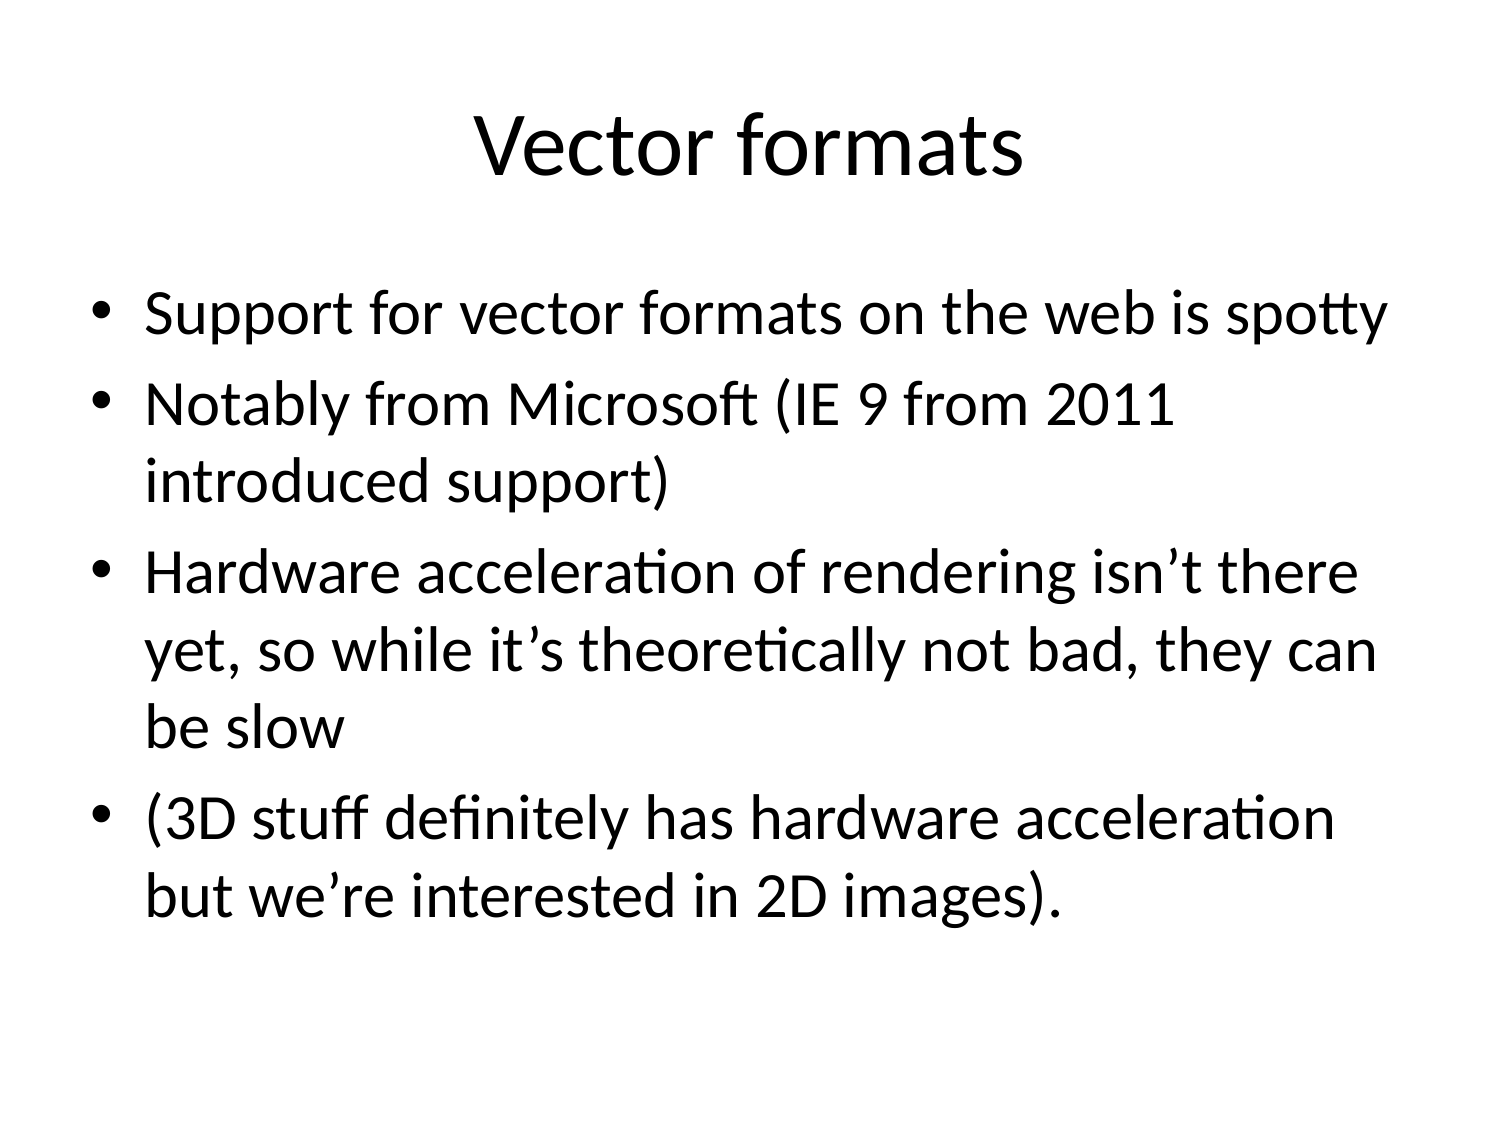

# Vector formats
Support for vector formats on the web is spotty
Notably from Microsoft (IE 9 from 2011 introduced support)
Hardware acceleration of rendering isn’t there yet, so while it’s theoretically not bad, they can be slow
(3D stuff definitely has hardware acceleration but we’re interested in 2D images).